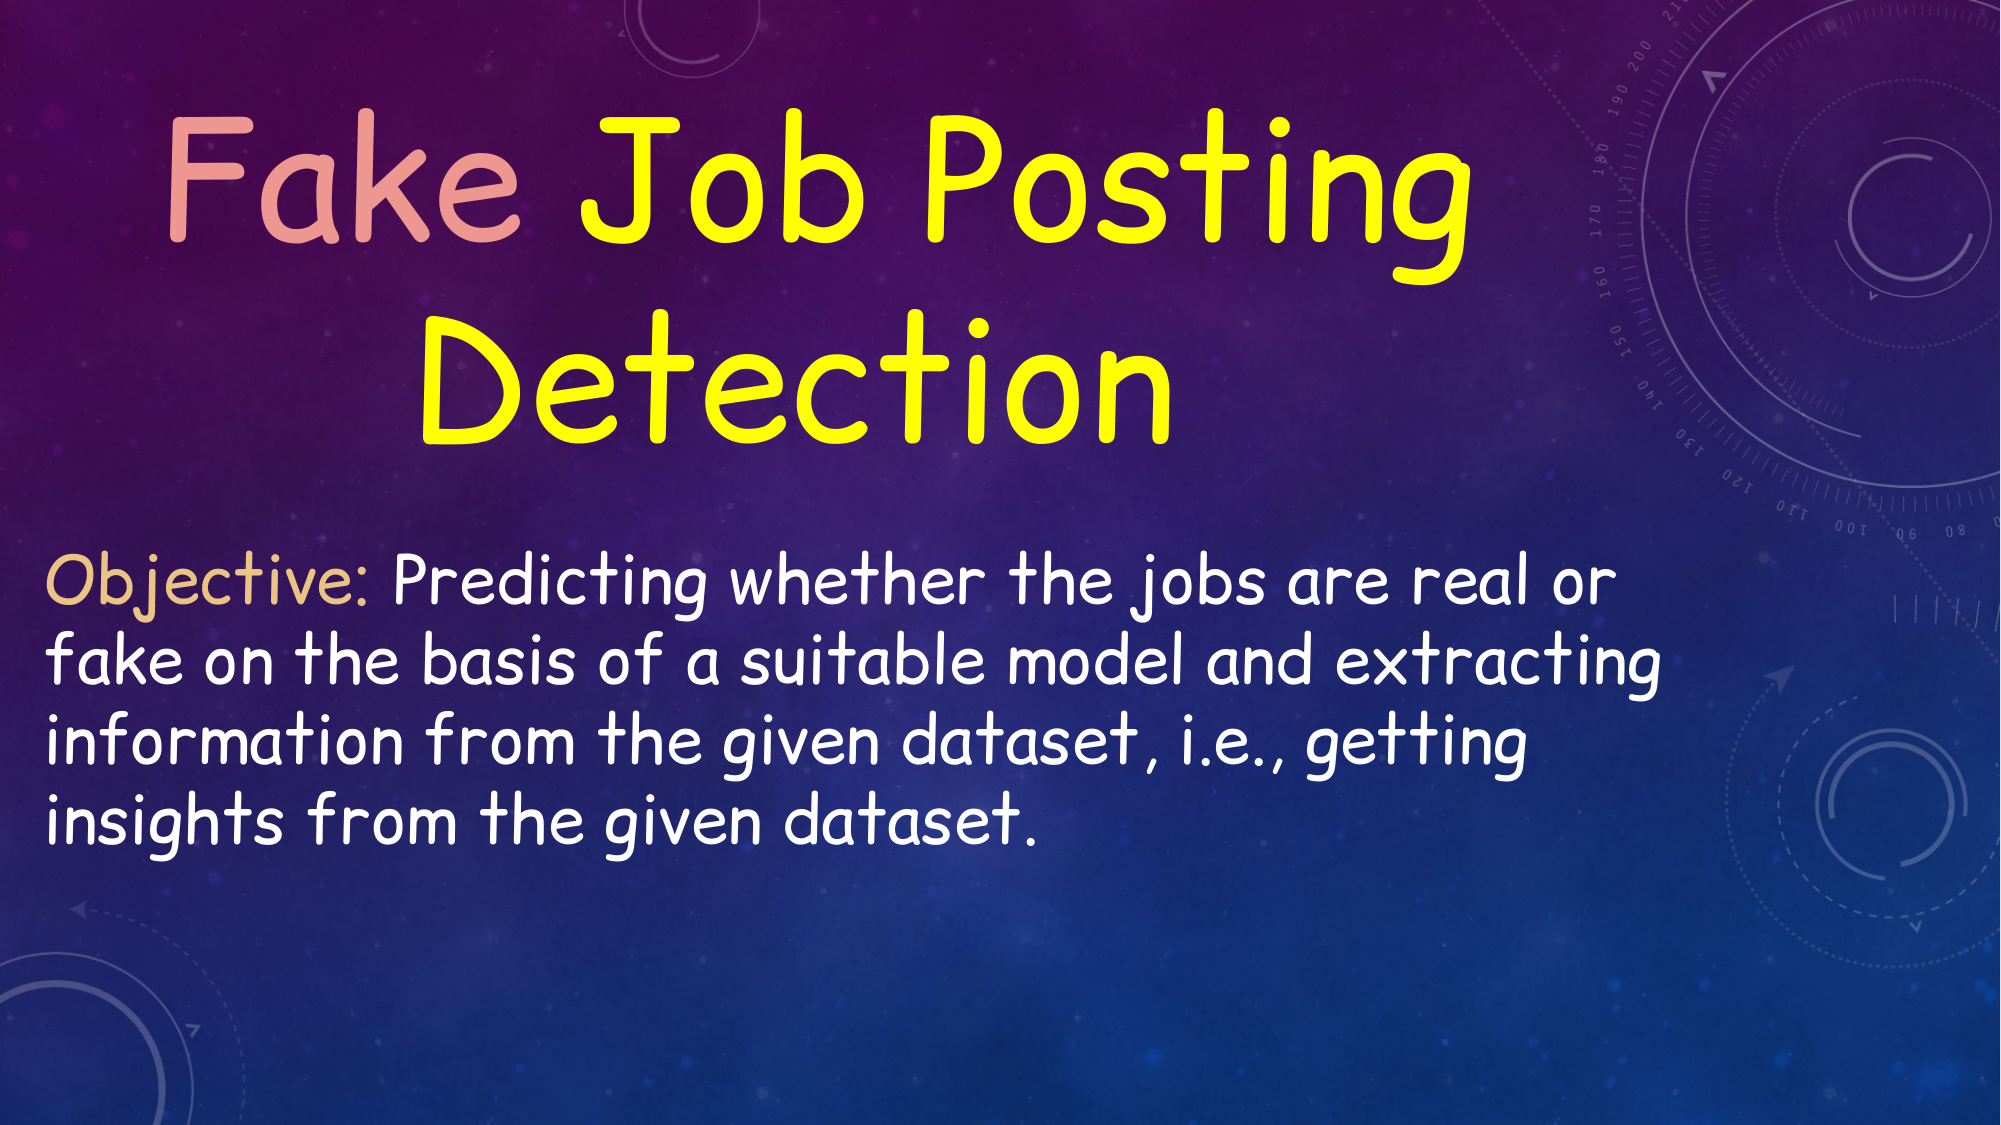

Fake Job Posting Detection
Objective: Predicting whether the jobs are real or fake on the basis of a suitable model and extracting information from the given dataset, i.e., getting insights from the given dataset.